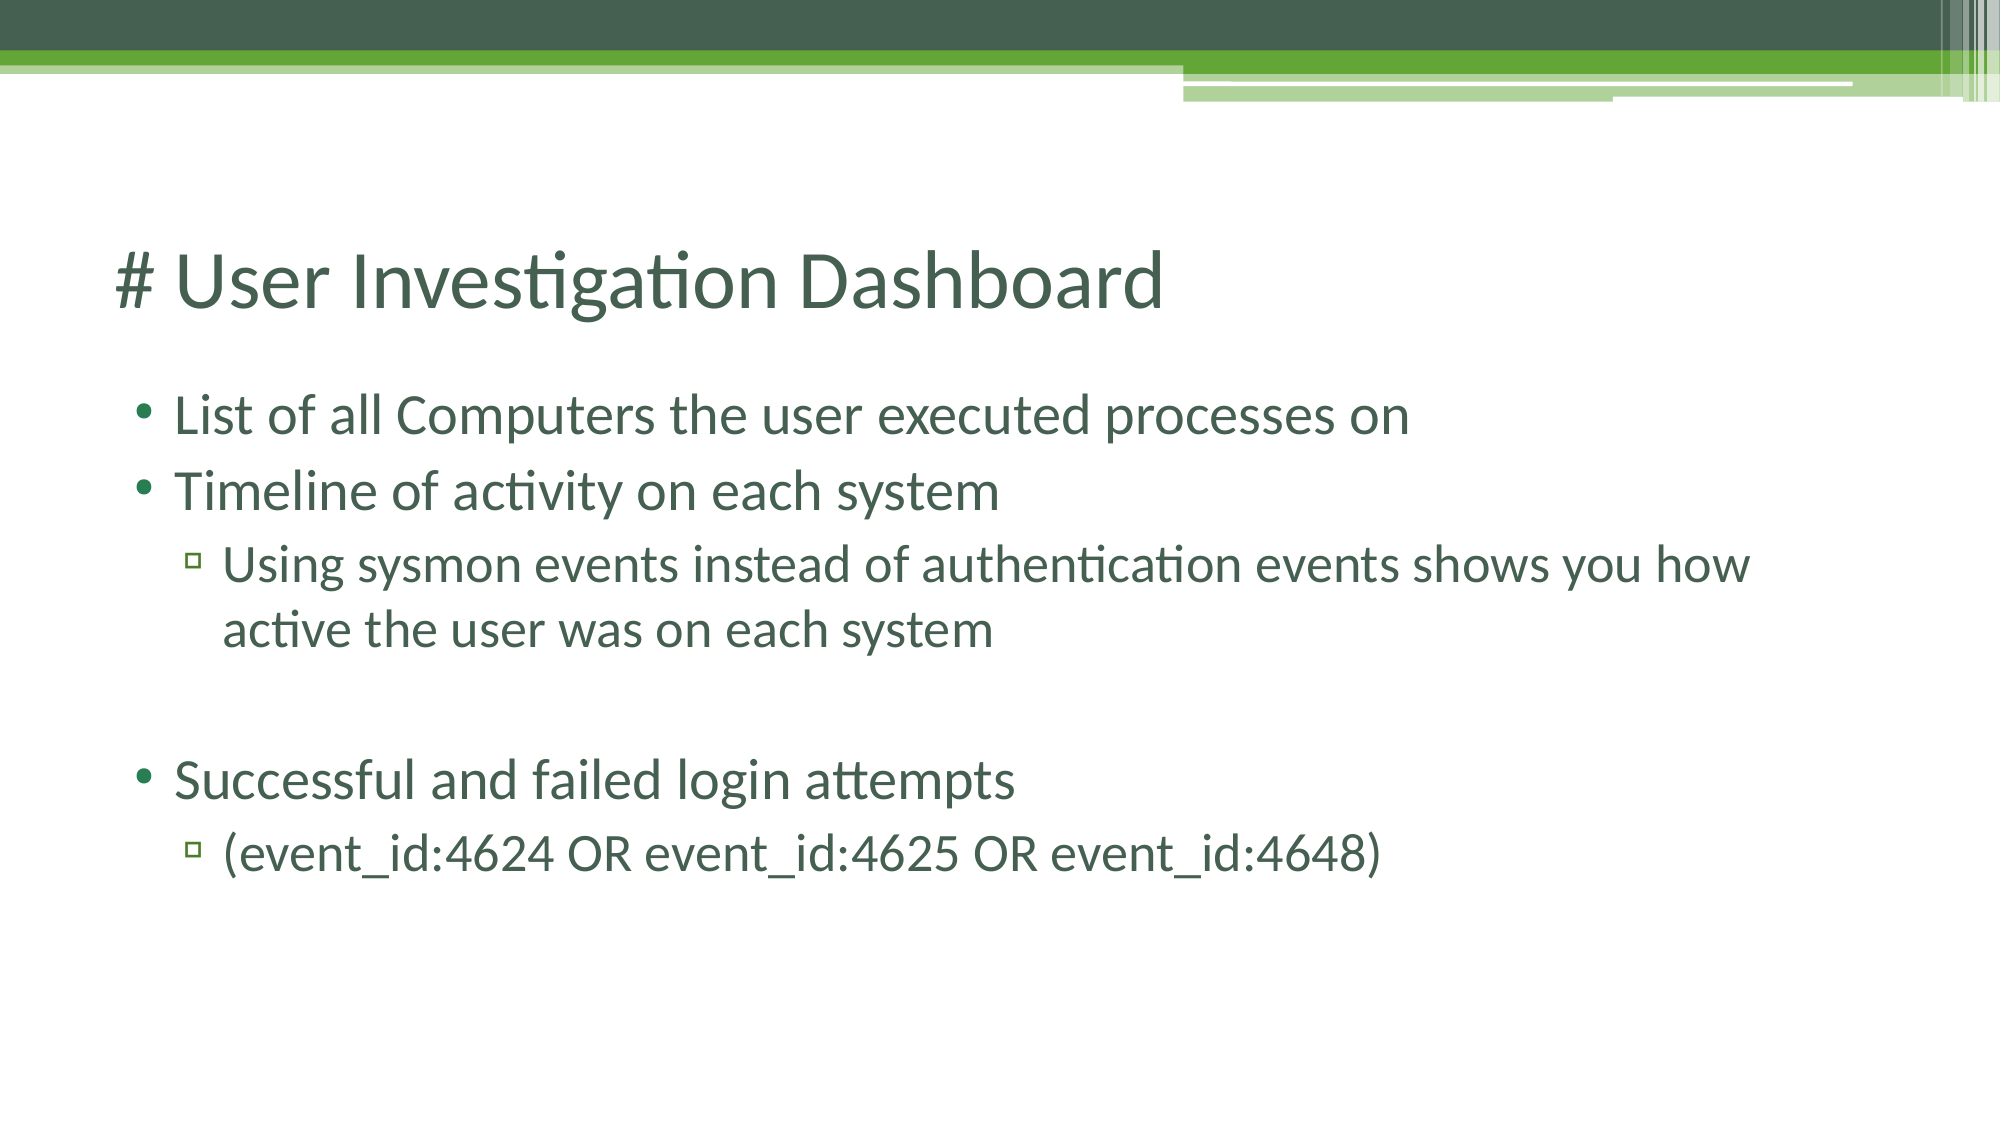

# # User Investigation Dashboard
List of all Computers the user executed processes on
Timeline of activity on each system
Using sysmon events instead of authentication events shows you how active the user was on each system

Successful and failed login attempts
(event_id:4624 OR event_id:4625 OR event_id:4648)